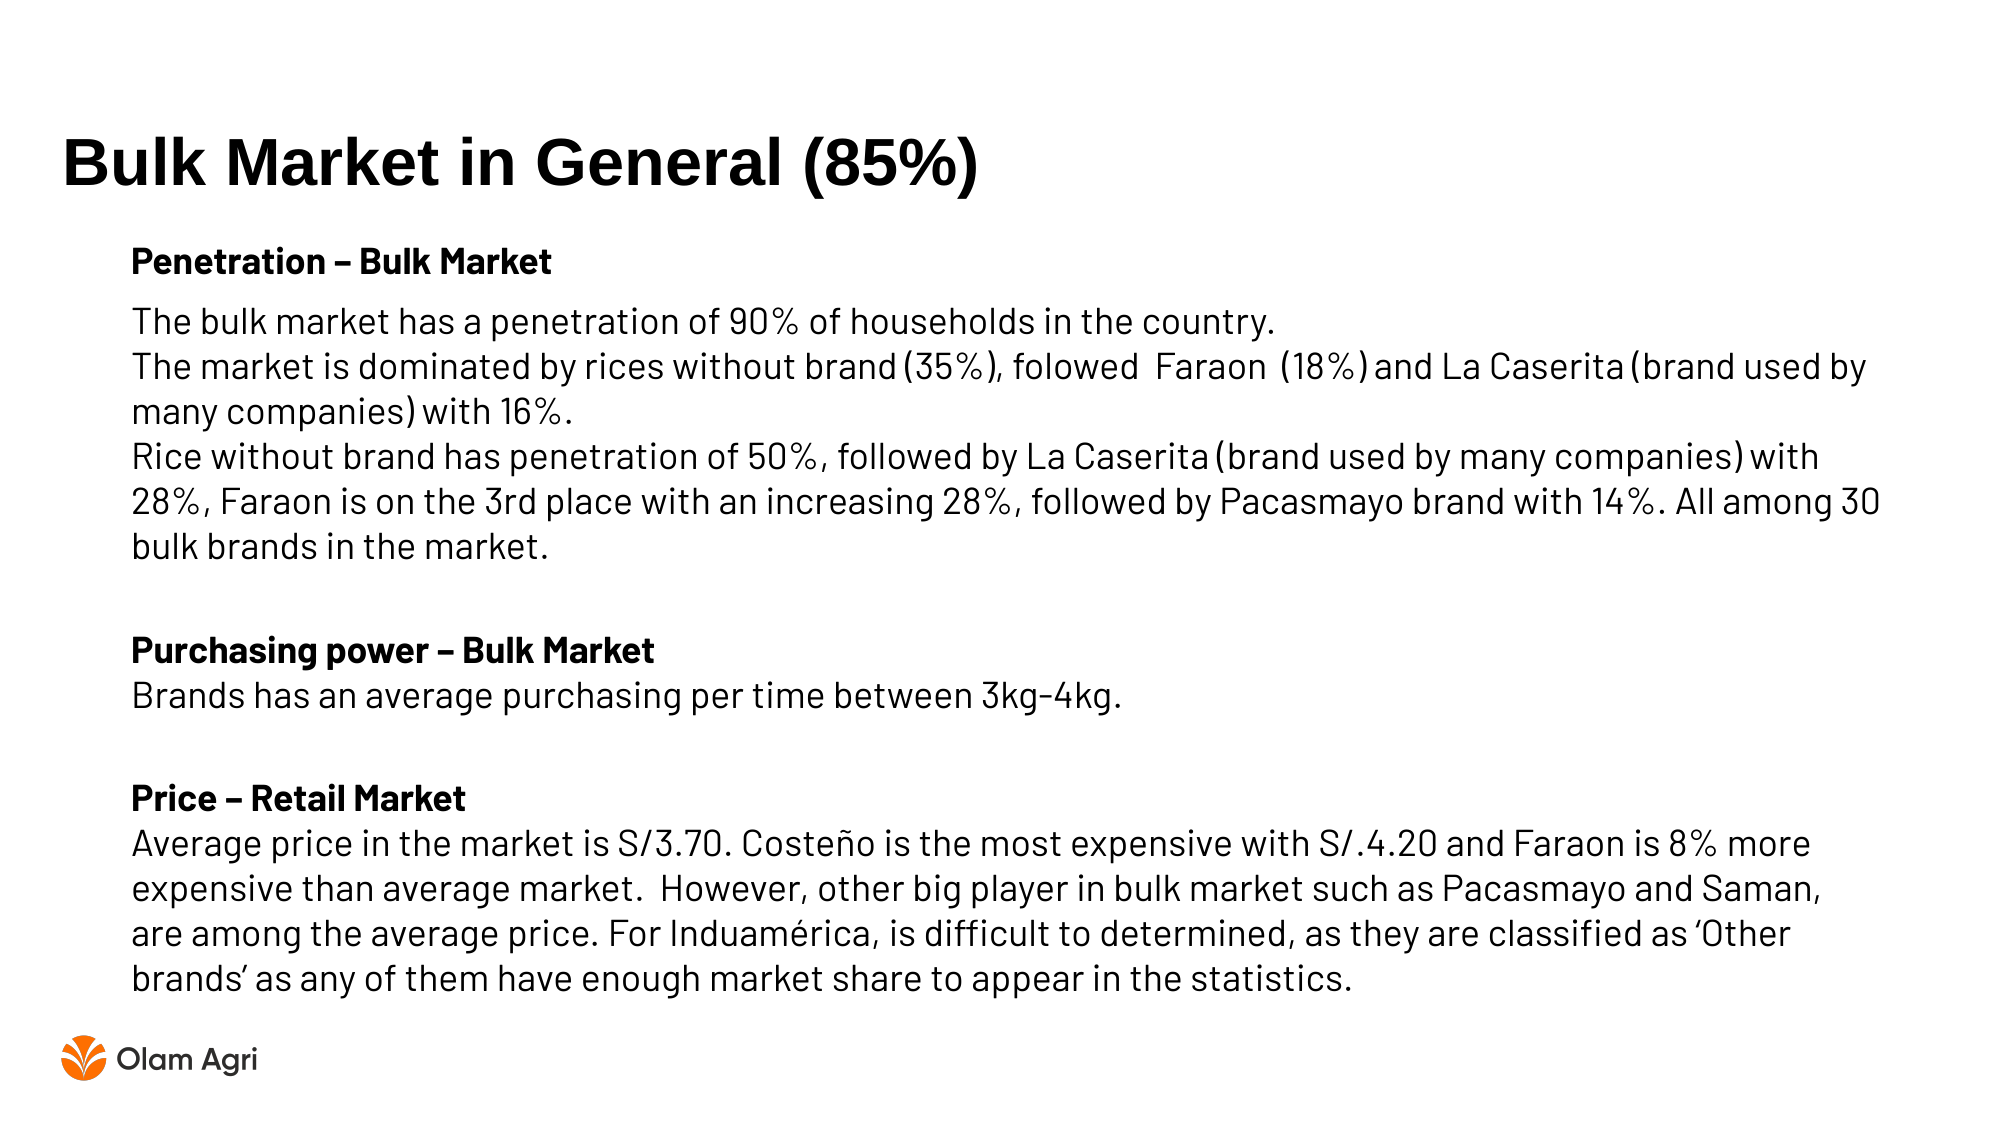

# Bulk Market in General (85%)
Penetration – Bulk Market
The bulk market has a penetration of 90% of households in the country.
The market is dominated by rices without brand (35%), folowed  Faraon  (18%) and La Caserita (brand used by many companies) with 16%.
Rice without brand has penetration of 50%, followed by La Caserita (brand used by many companies) with 28%, Faraon is on the 3rd place with an increasing 28%, followed by Pacasmayo brand with 14%. All among 30 bulk brands in the market.
Purchasing power – Bulk Market
Brands has an average purchasing per time between 3kg-4kg.
Price – Retail Market
Average price in the market is S/3.70. Costeño is the most expensive with S/.4.20 and Faraon is 8% more expensive than average market.  However, other big player in bulk market such as Pacasmayo and Saman, are among the average price. For Induamérica, is difficult to determined, as they are classified as ‘Other brands’ as any of them have enough market share to appear in the statistics.